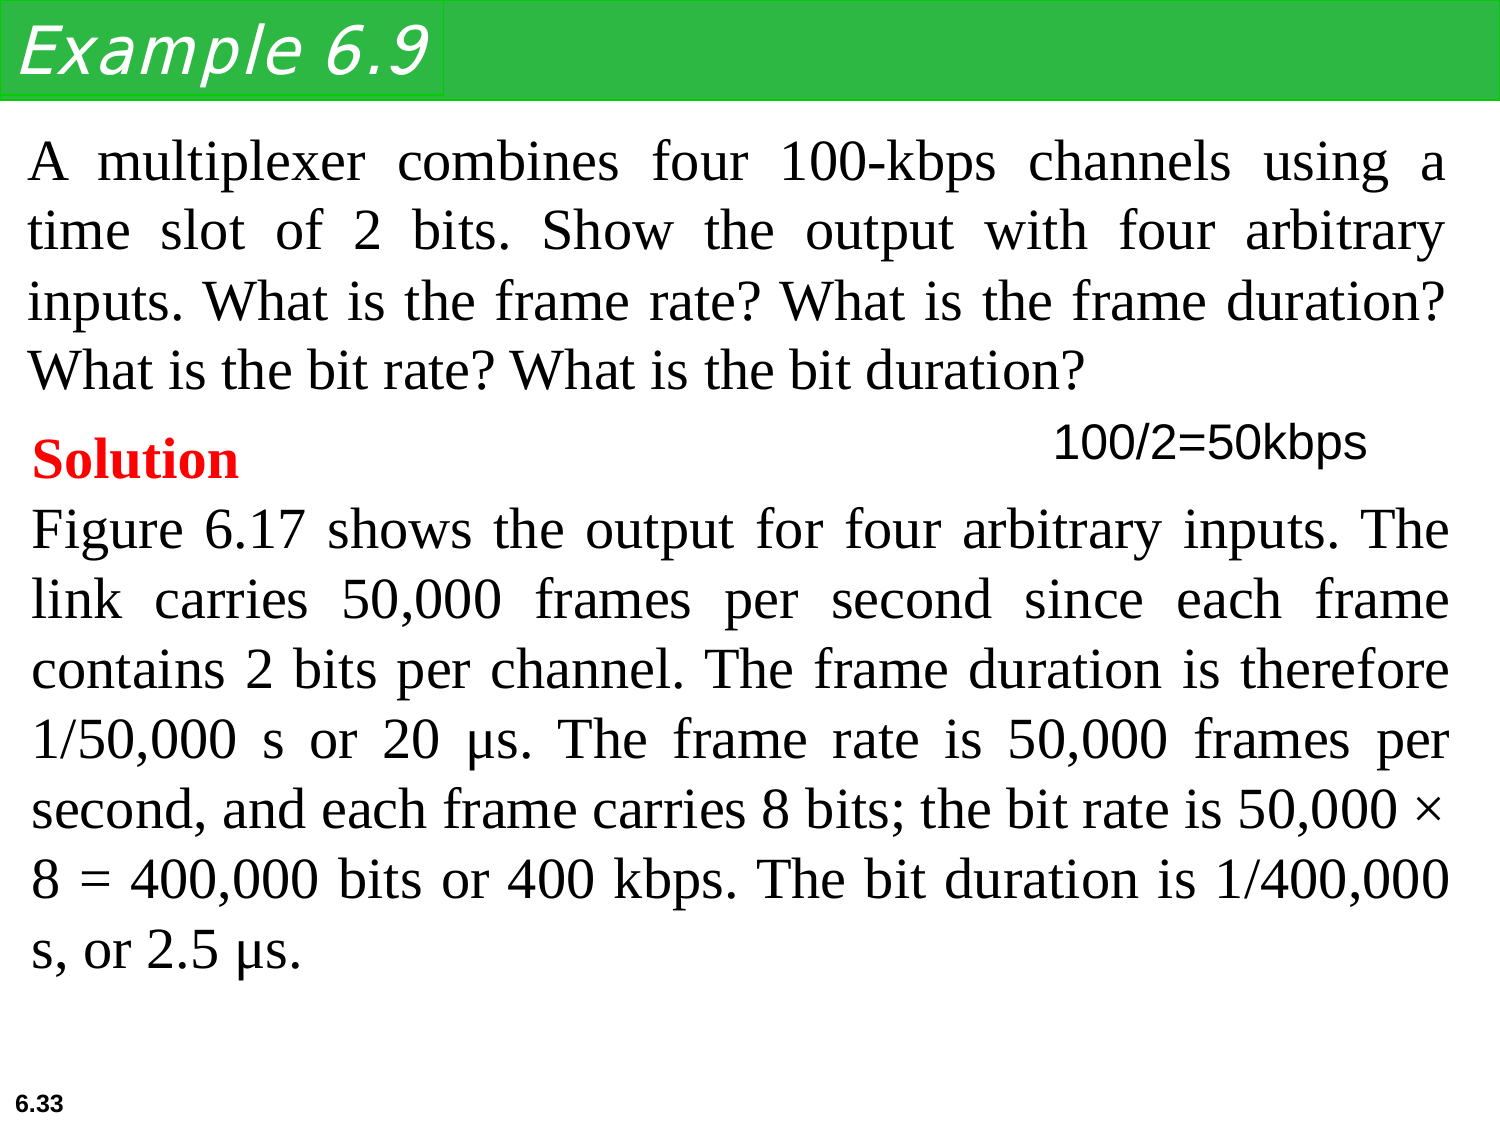

Example 6.9
A multiplexer combines four 100-kbps channels using a time slot of 2 bits. Show the output with four arbitrary inputs. What is the frame rate? What is the frame duration? What is the bit rate? What is the bit duration?
100/2=50kbps
Solution
Figure 6.17 shows the output for four arbitrary inputs. The link carries 50,000 frames per second since each frame contains 2 bits per channel. The frame duration is therefore 1/50,000 s or 20 μs. The frame rate is 50,000 frames per second, and each frame carries 8 bits; the bit rate is 50,000 ×
8 = 400,000 bits or 400 kbps. The bit duration is 1/400,000 s, or 2.5 μs.
6.33